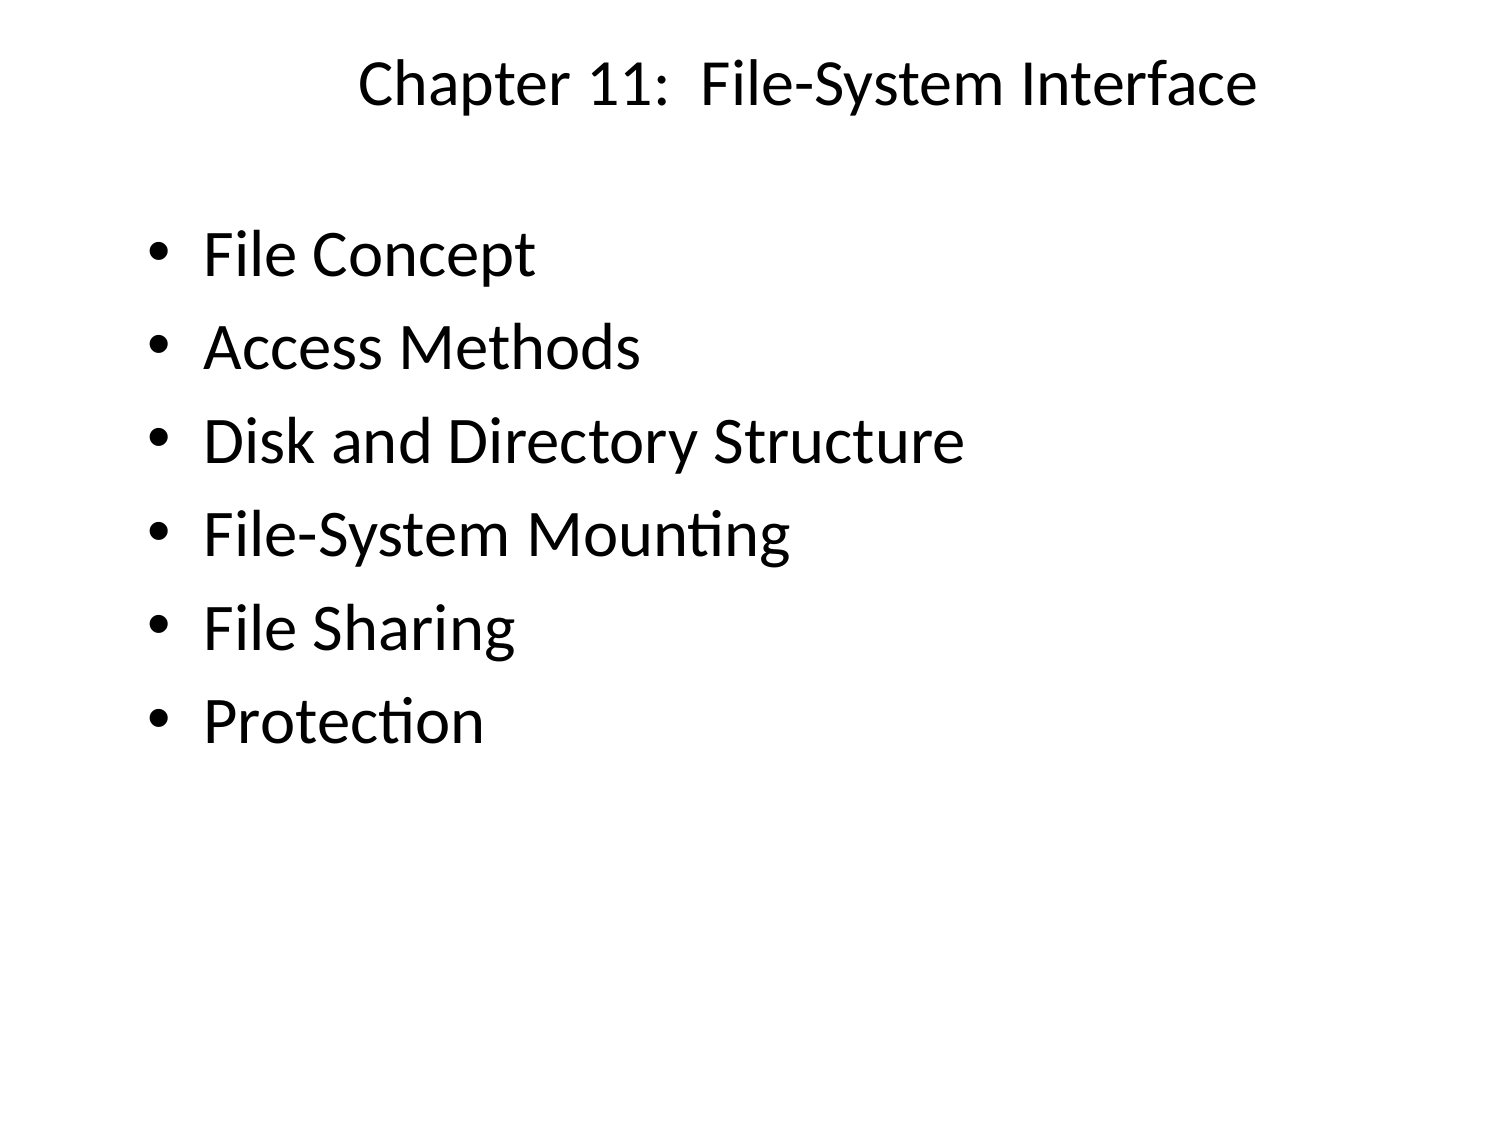

# Chapter 11:  File-System Interface
File Concept
Access Methods
Disk and Directory Structure
File-System Mounting
File Sharing
Protection